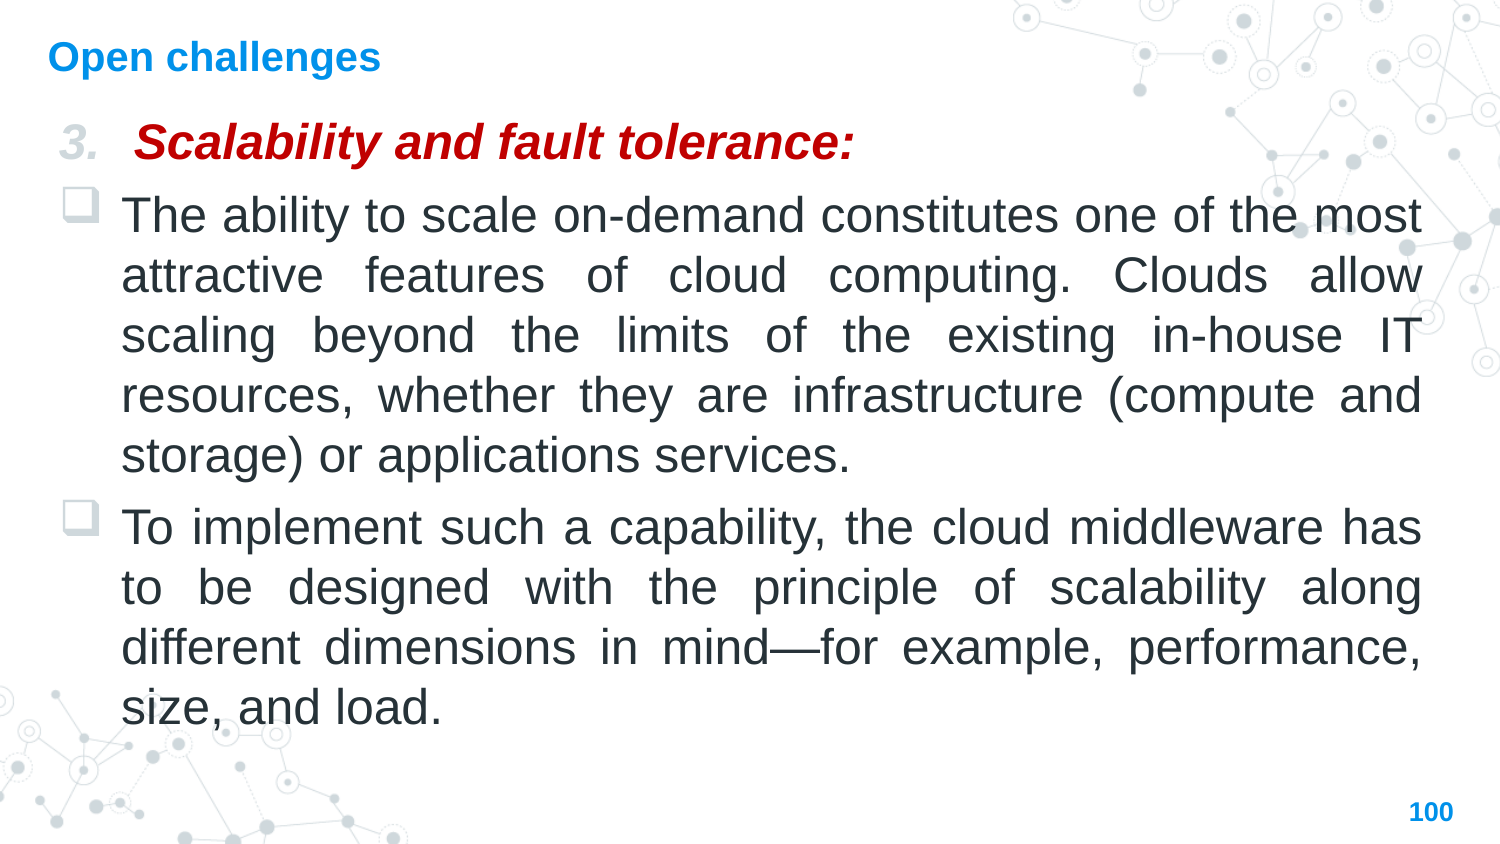

# Open challenges
Scalability and fault tolerance:
The ability to scale on-demand constitutes one of the most attractive features of cloud computing. Clouds allow scaling beyond the limits of the existing in-house IT resources, whether they are infrastructure (compute and storage) or applications services.
To implement such a capability, the cloud middleware has to be designed with the principle of scalability along different dimensions in mind—for example, performance, size, and load.
100